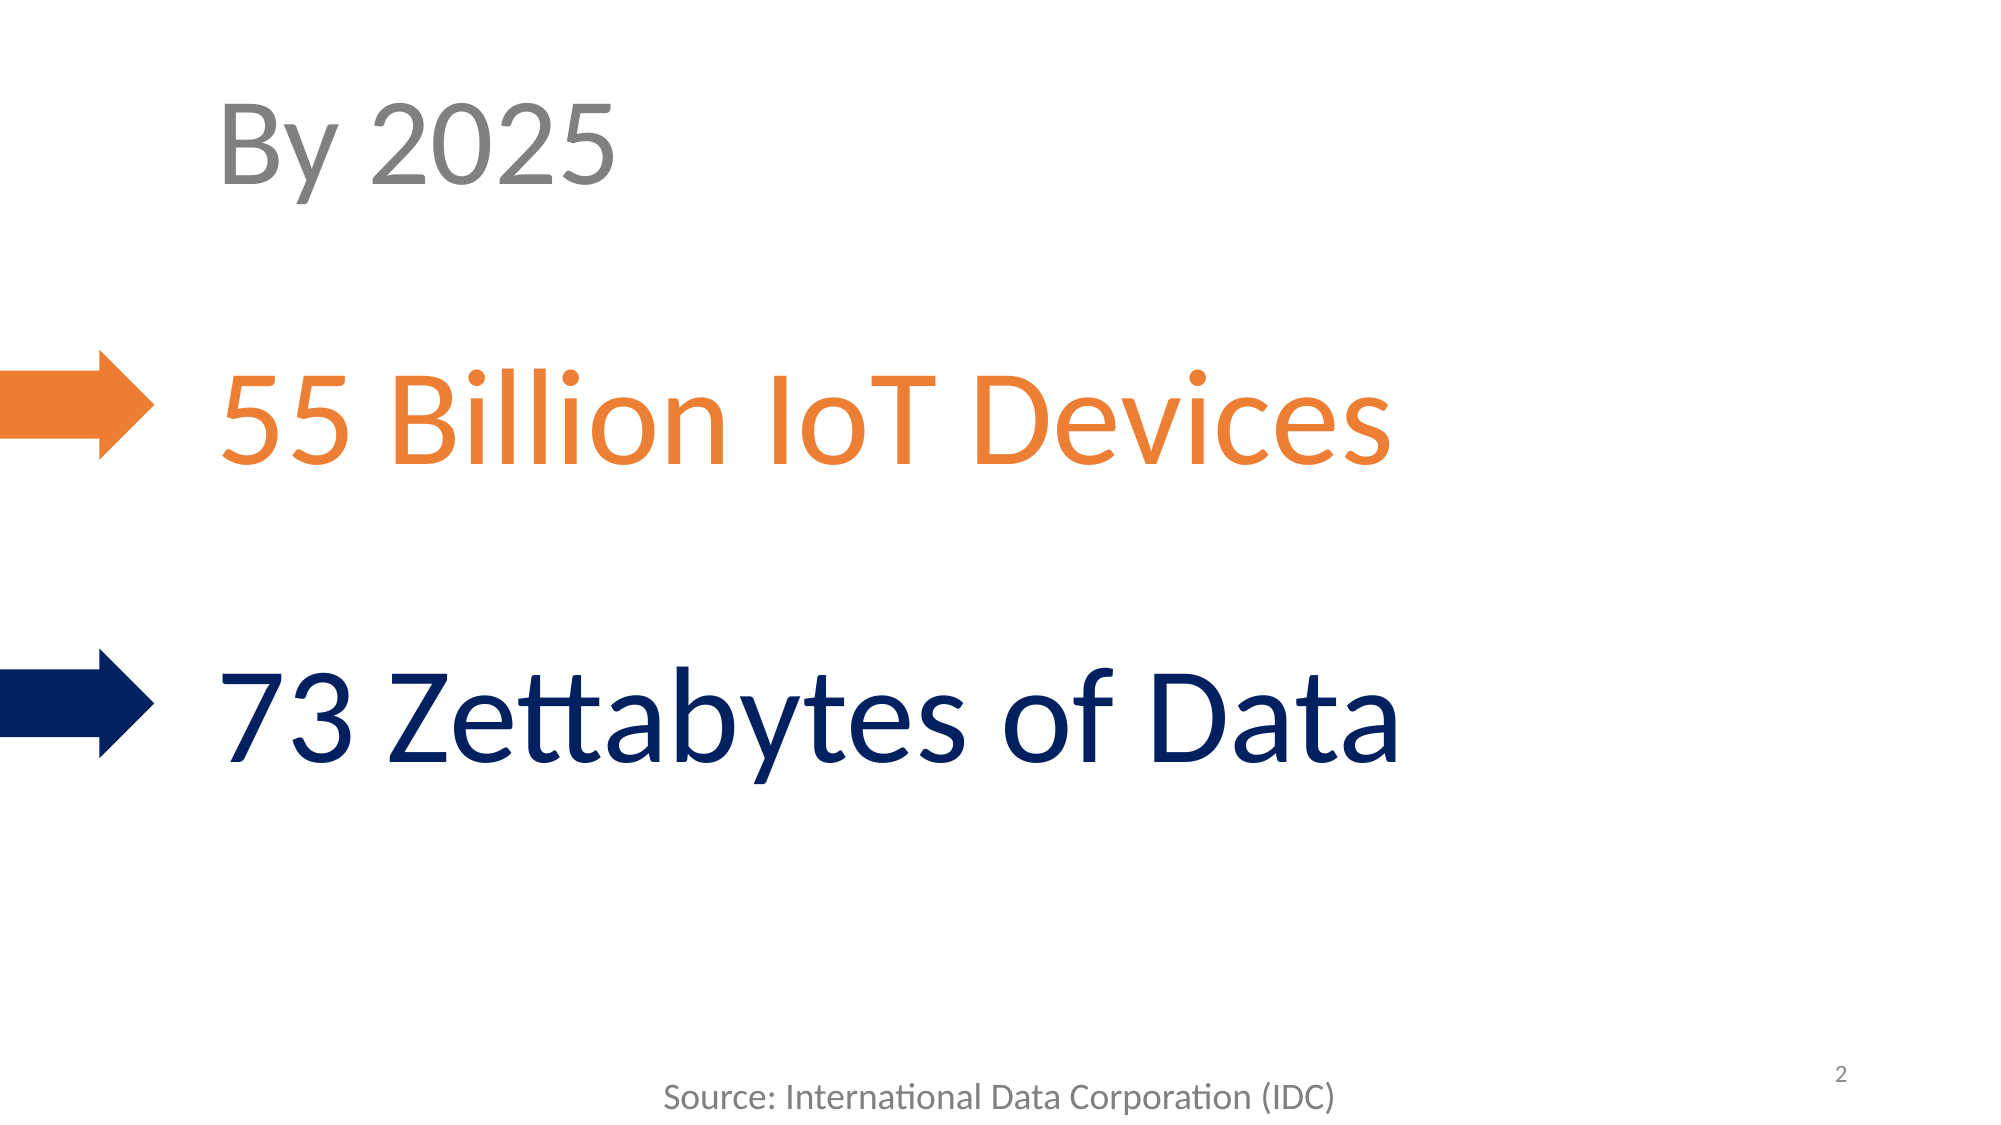

By 2025
55 Billion IoT Devices

73 Zettabytes of Data

2
Source: International Data Corporation (IDC)